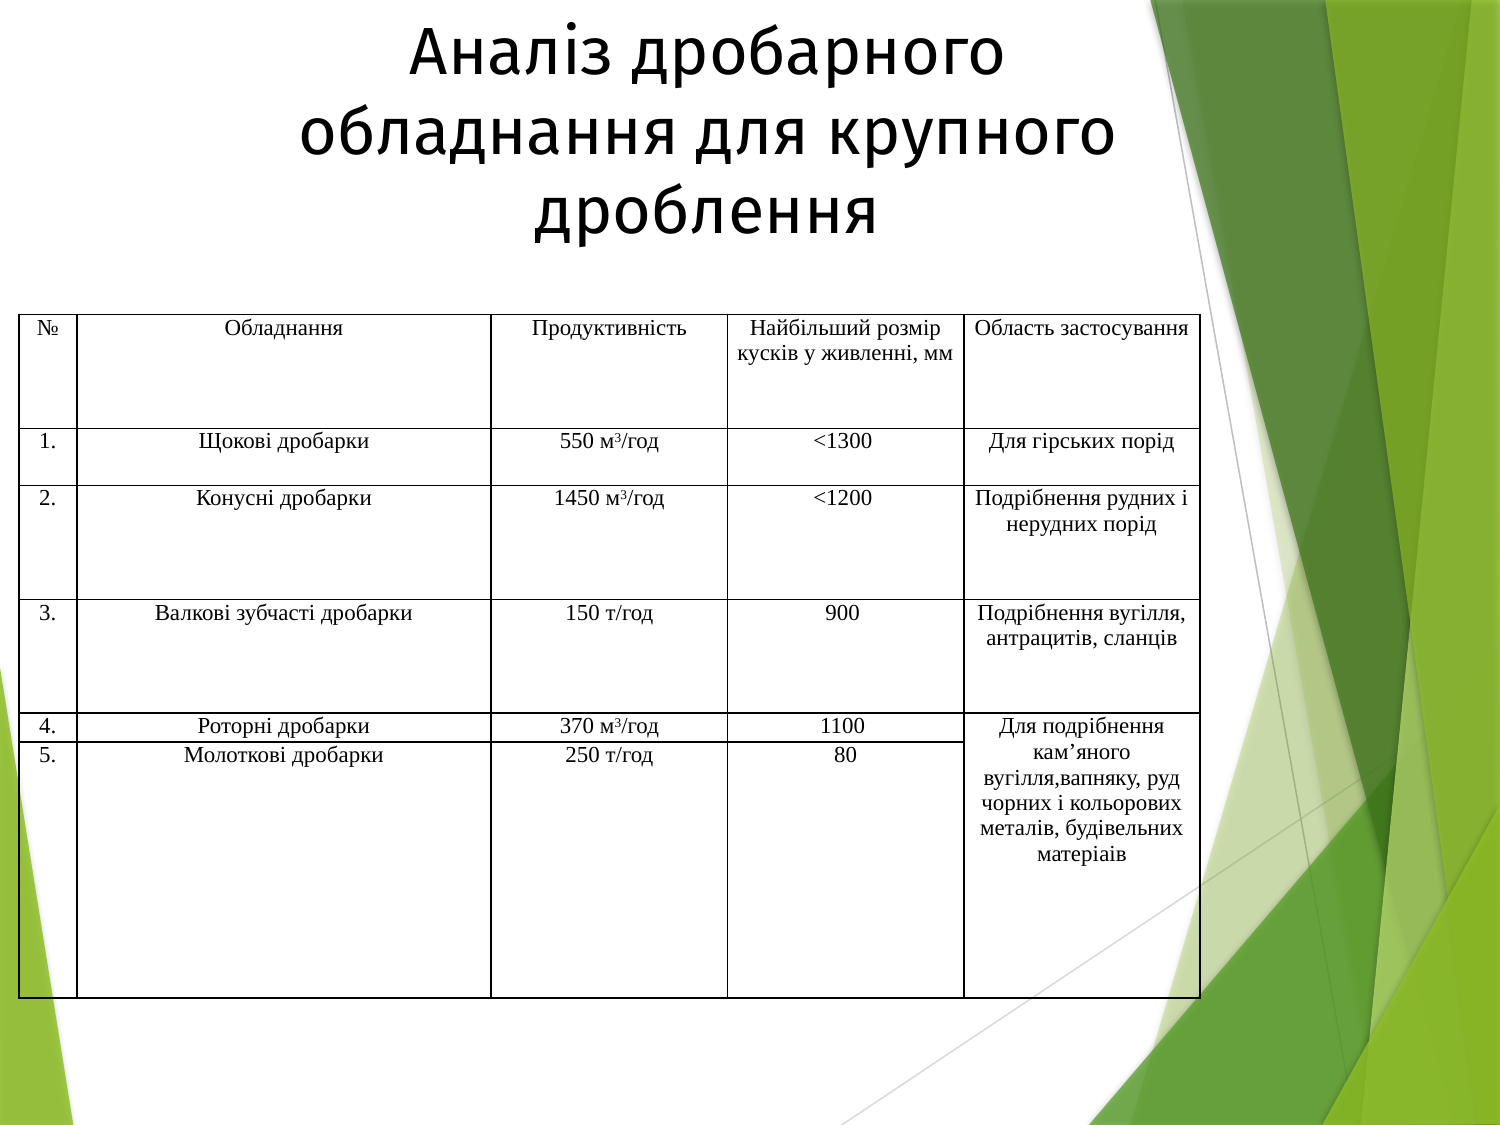

Аналіз дробарного обладнання для крупного дроблення
| № | Обладнання | Продуктивність | Найбільший розмір кусків у живленні, мм | Область застосування |
| --- | --- | --- | --- | --- |
| 1. | Щокові дробарки | 550 м3/год | <1300 | Для гірських порід |
| 2. | Конусні дробарки | 1450 м3/год | <1200 | Подрібнення рудних і нерудних порід |
| 3. | Валкові зубчасті дробарки | 150 т/год | 900 | Подрібнення вугілля, антрацитів, сланців |
| 4. | Роторні дробарки | 370 м3/год | 1100 | Для подрібнення кам’яного вугілля,вапняку, руд чорних і кольорових металів, будівельних матеріаів |
| 5. | Молоткові дробарки | 250 т/год | 80 |  |